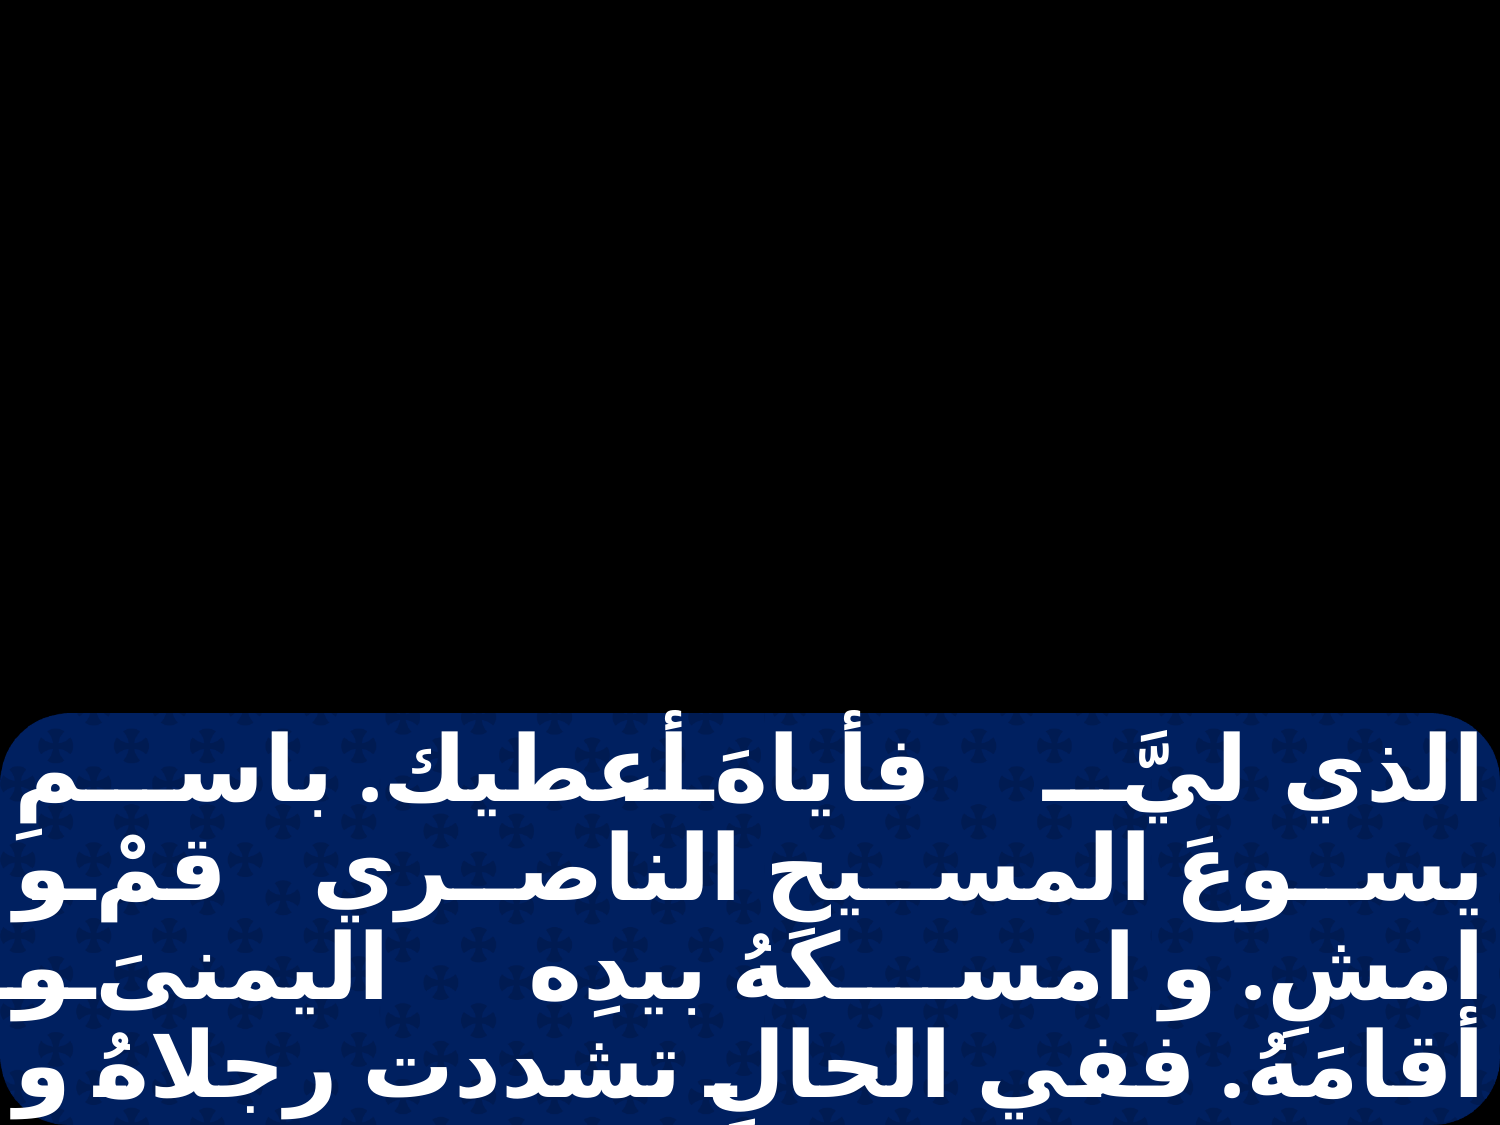

الذي ليَّ فأياهَ أعطيك. باسمِ يسوعَ المسيحِ الناصري قمْ و امشِ. و امسكهُ بيدِه اليمنىَ و أقامَهُ. ففي الحالِ تشددت رجلاهُ و كعباهُ فوثبَ و وقفَ و صارَ يمشي و دخلَ معهما إلى الهيكلِ و هوَ يمشي